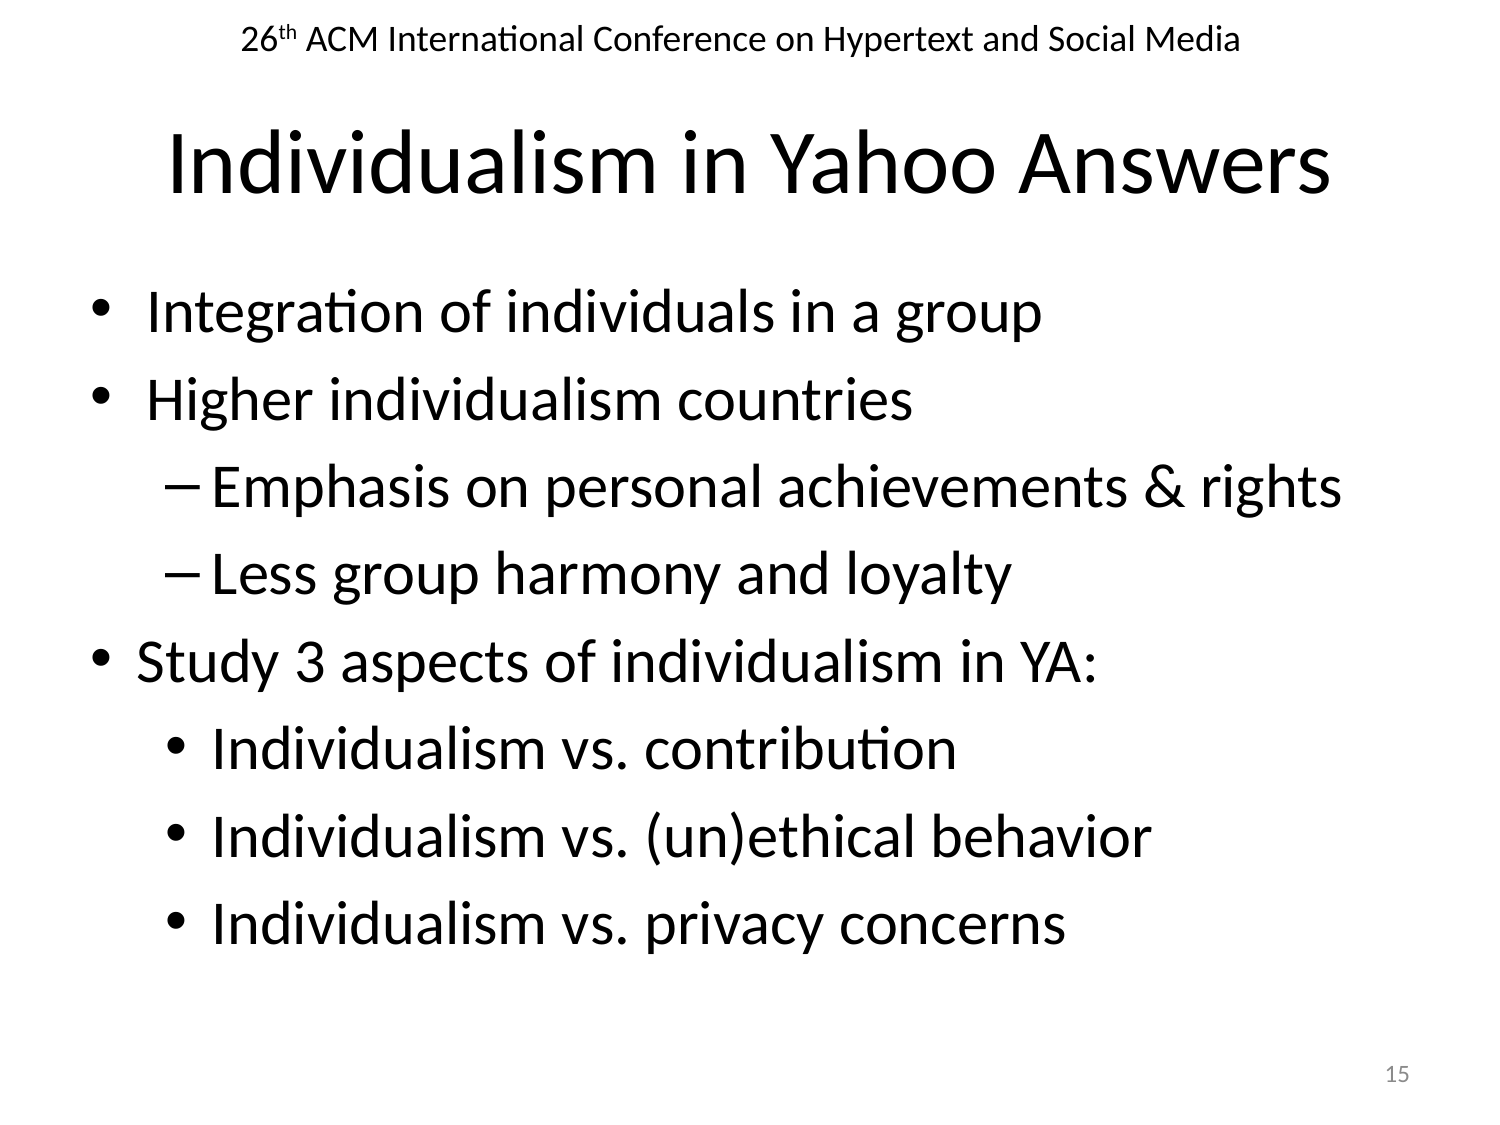

# Individualism in Yahoo Answers
Integration of individuals in a group
Higher individualism countries
Emphasis on personal achievements & rights
Less group harmony and loyalty
Study 3 aspects of individualism in YA:
Individualism vs. contribution
Individualism vs. (un)ethical behavior
Individualism vs. privacy concerns
15